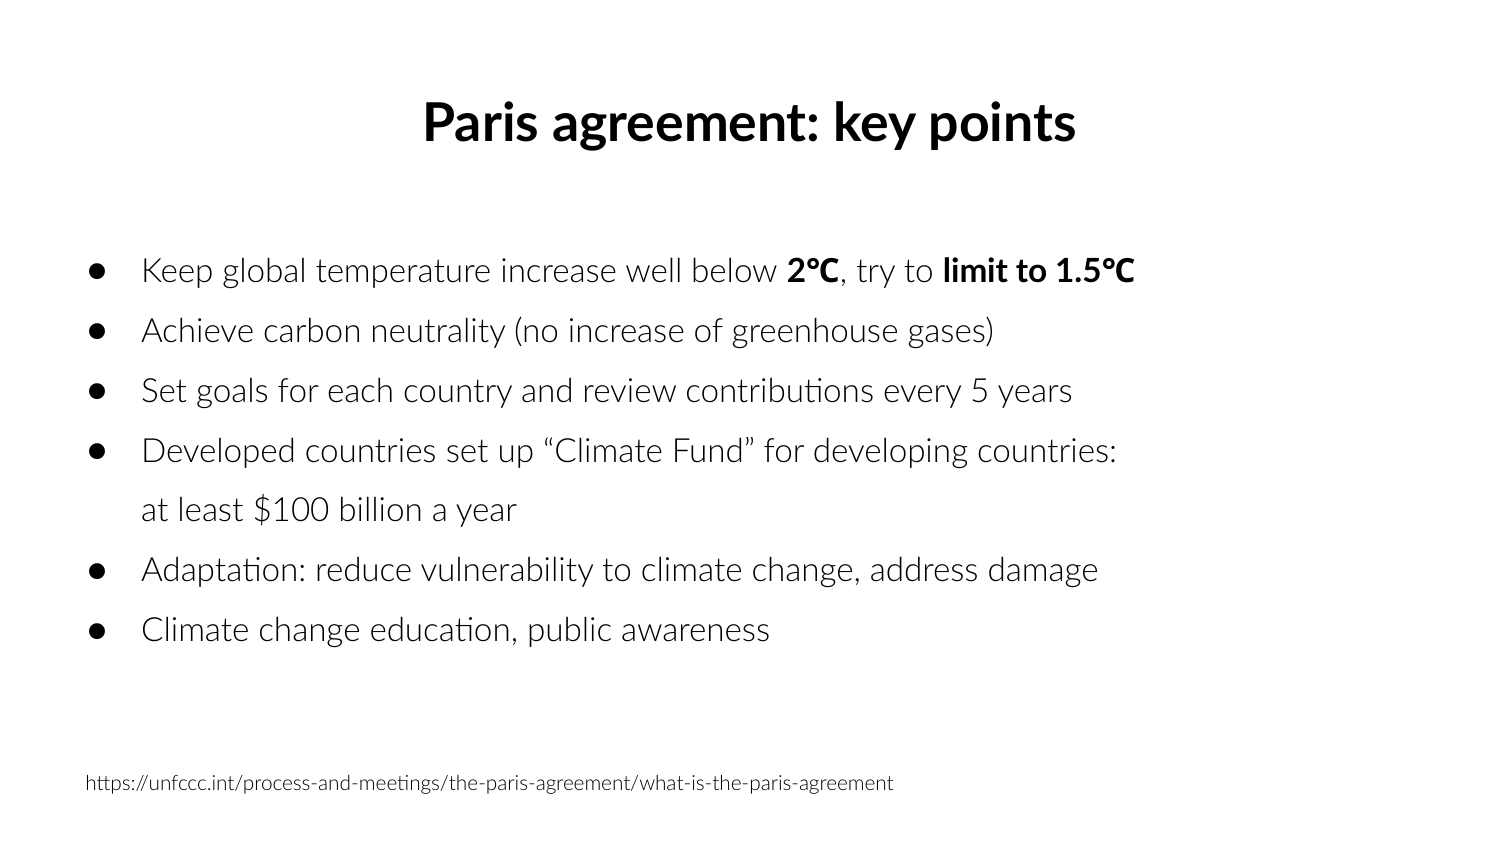

# Paris agreement: key points
Keep global temperature increase well below 2℃, try to limit to 1.5℃
Achieve carbon neutrality (no increase of greenhouse gases)
Set goals for each country and review contributions every 5 years
Developed countries set up “Climate Fund” for developing countries:
at least $100 billion a year
Adaptation: reduce vulnerability to climate change, address damage
Climate change education, public awareness
https://unfccc.int/process-and-meetings/the-paris-agreement/what-is-the-paris-agreement